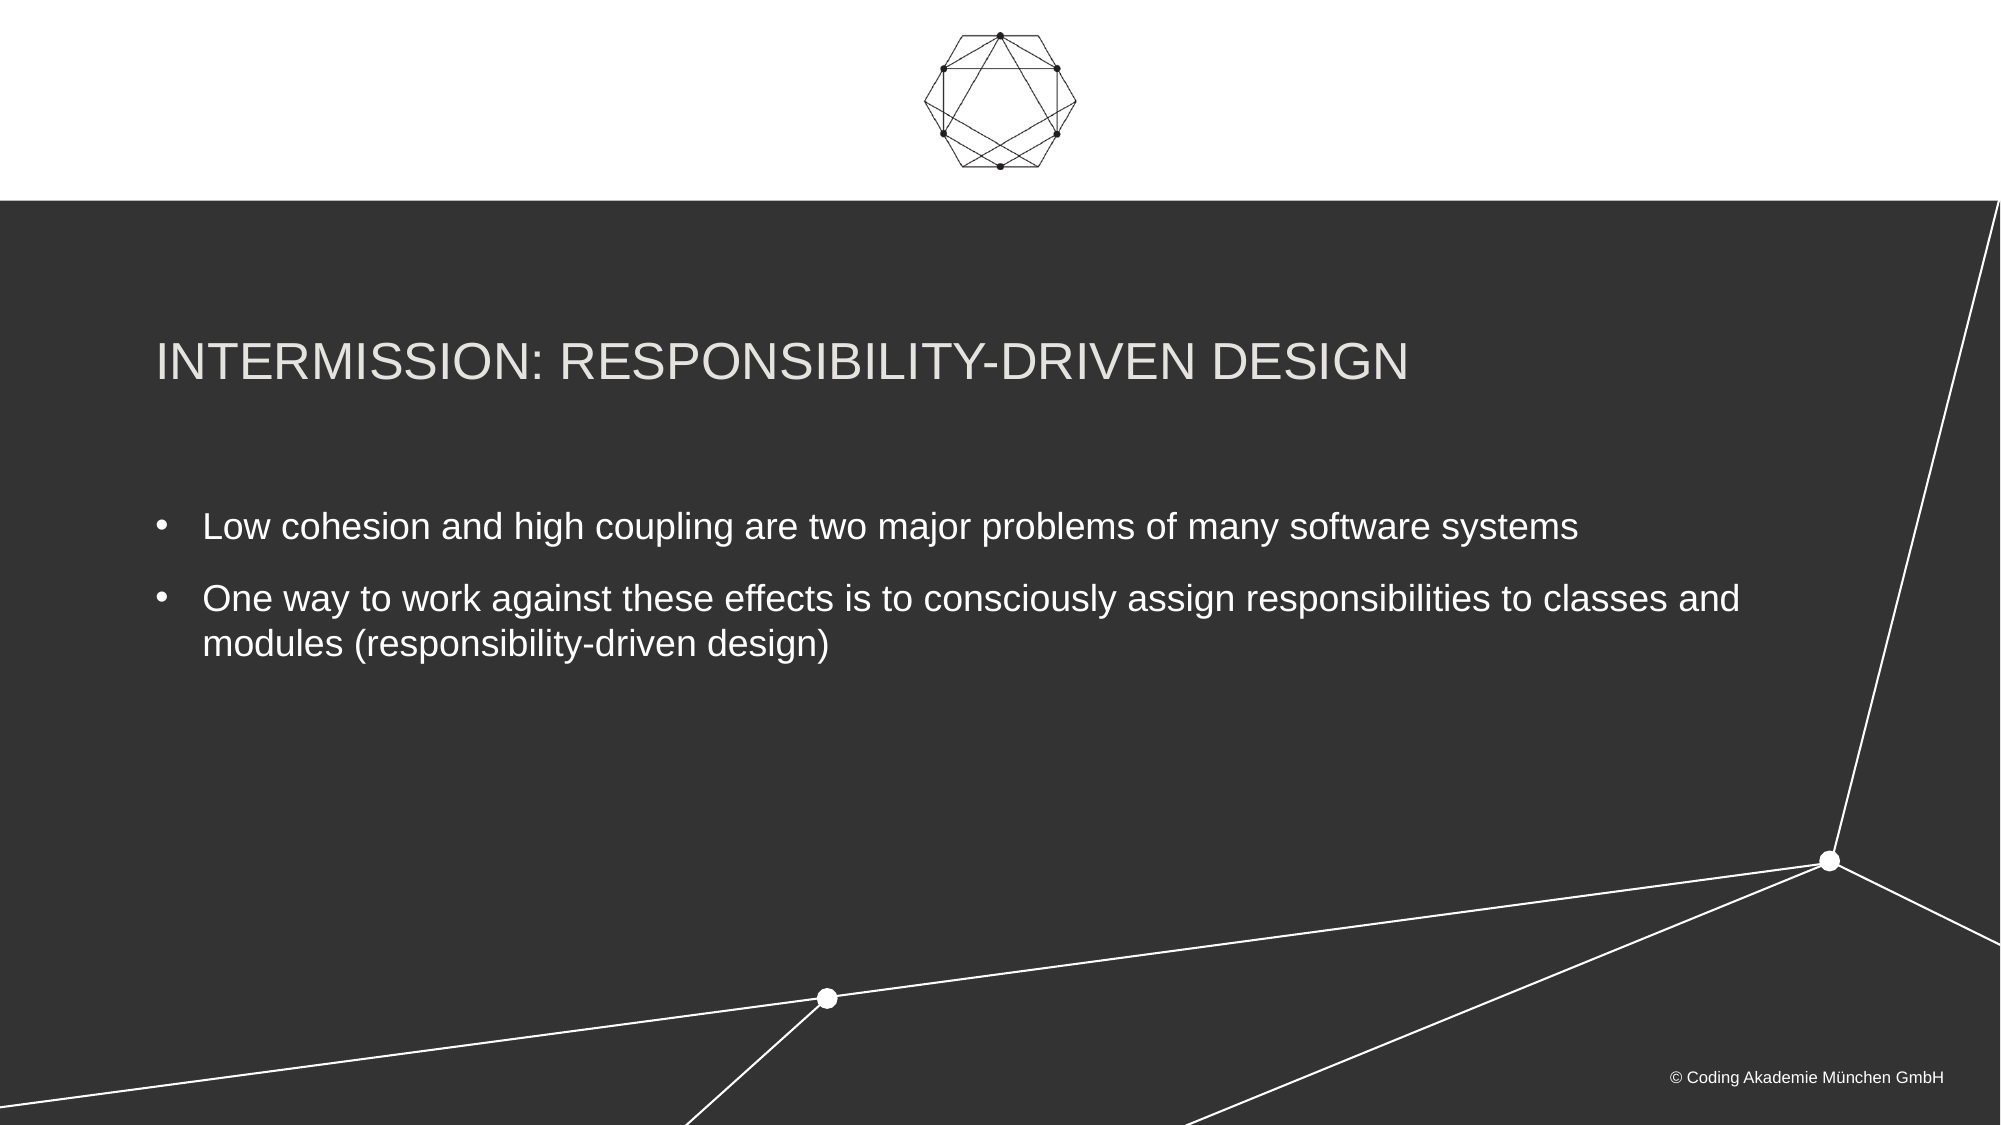

Intermission: Responsibility-Driven Design
Low cohesion and high coupling are two major problems of many software systems
One way to work against these effects is to consciously assign responsibilities to classes and modules (responsibility-driven design)
© Coding Akademie München GmbH